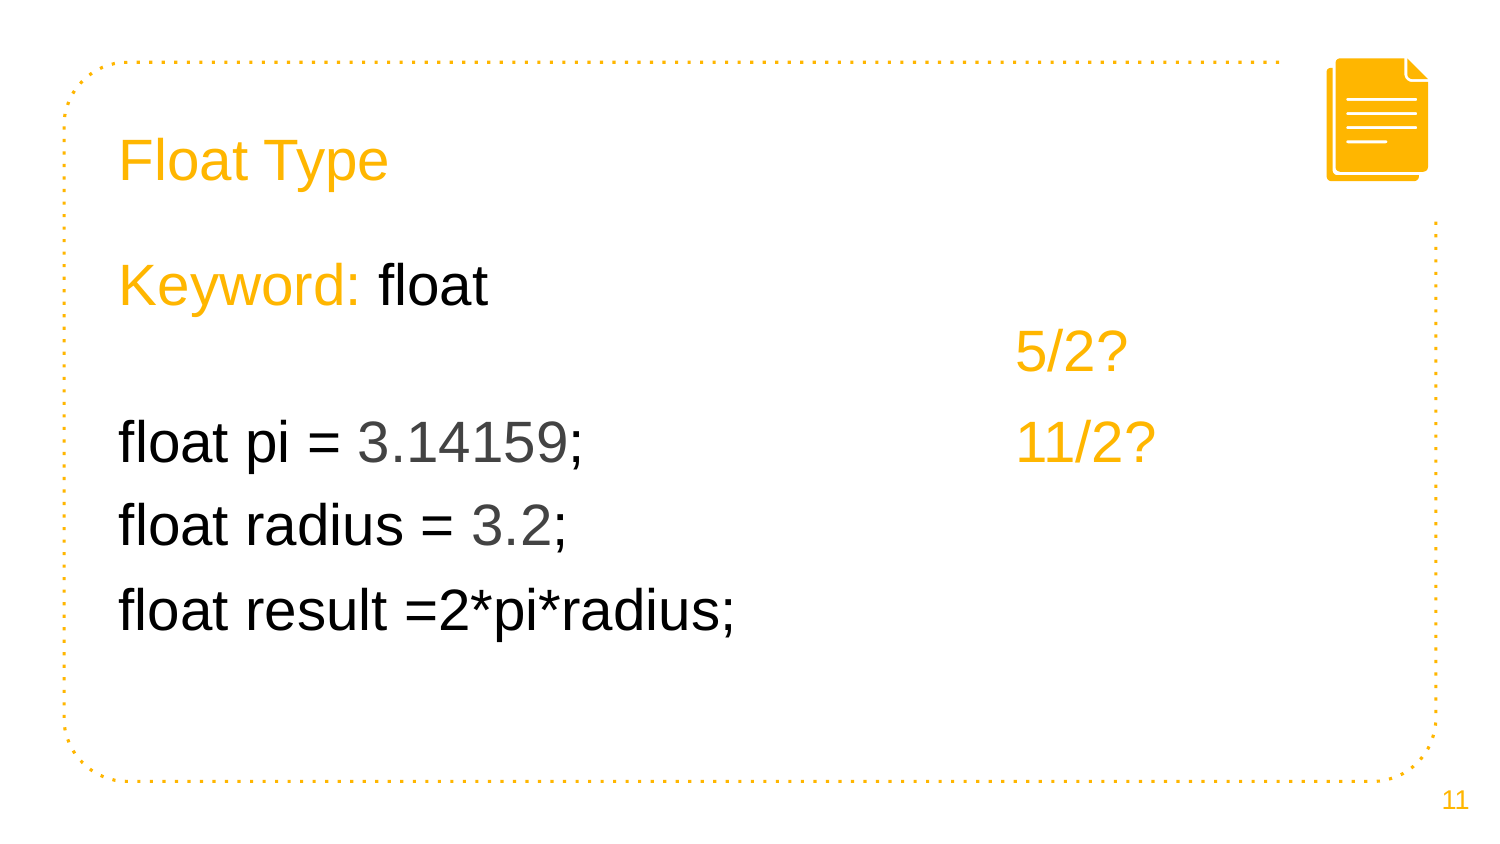

# Float Type
Keyword: float
5/2?
float pi = 3.14159;
11/2?
float radius = 3.2;
float result =2*pi*radius;
11